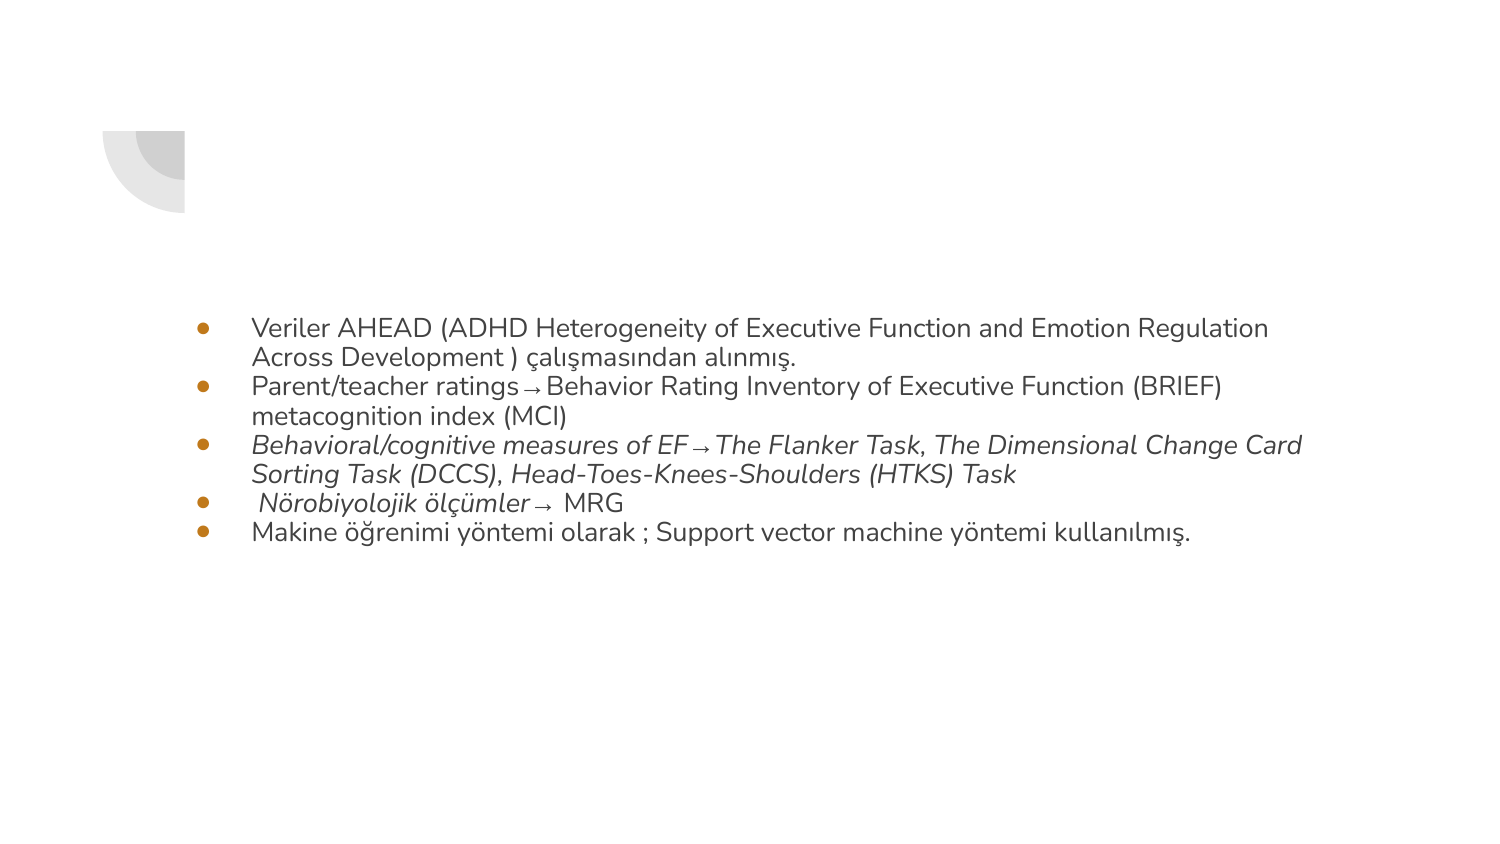

#
Veriler AHEAD (ADHD Heterogeneity of Executive Function and Emotion Regulation Across Development ) çalışmasından alınmış.
Parent/teacher ratings→Behavior Rating Inventory of Executive Function (BRIEF) metacognition index (MCI)
Behavioral/cognitive measures of EF→The Flanker Task, The Dimensional Change Card Sorting Task (DCCS), Head-Toes-Knees-Shoulders (HTKS) Task
 Nörobiyolojik ölçümler→ MRG
Makine öğrenimi yöntemi olarak ; Support vector machine yöntemi kullanılmış.